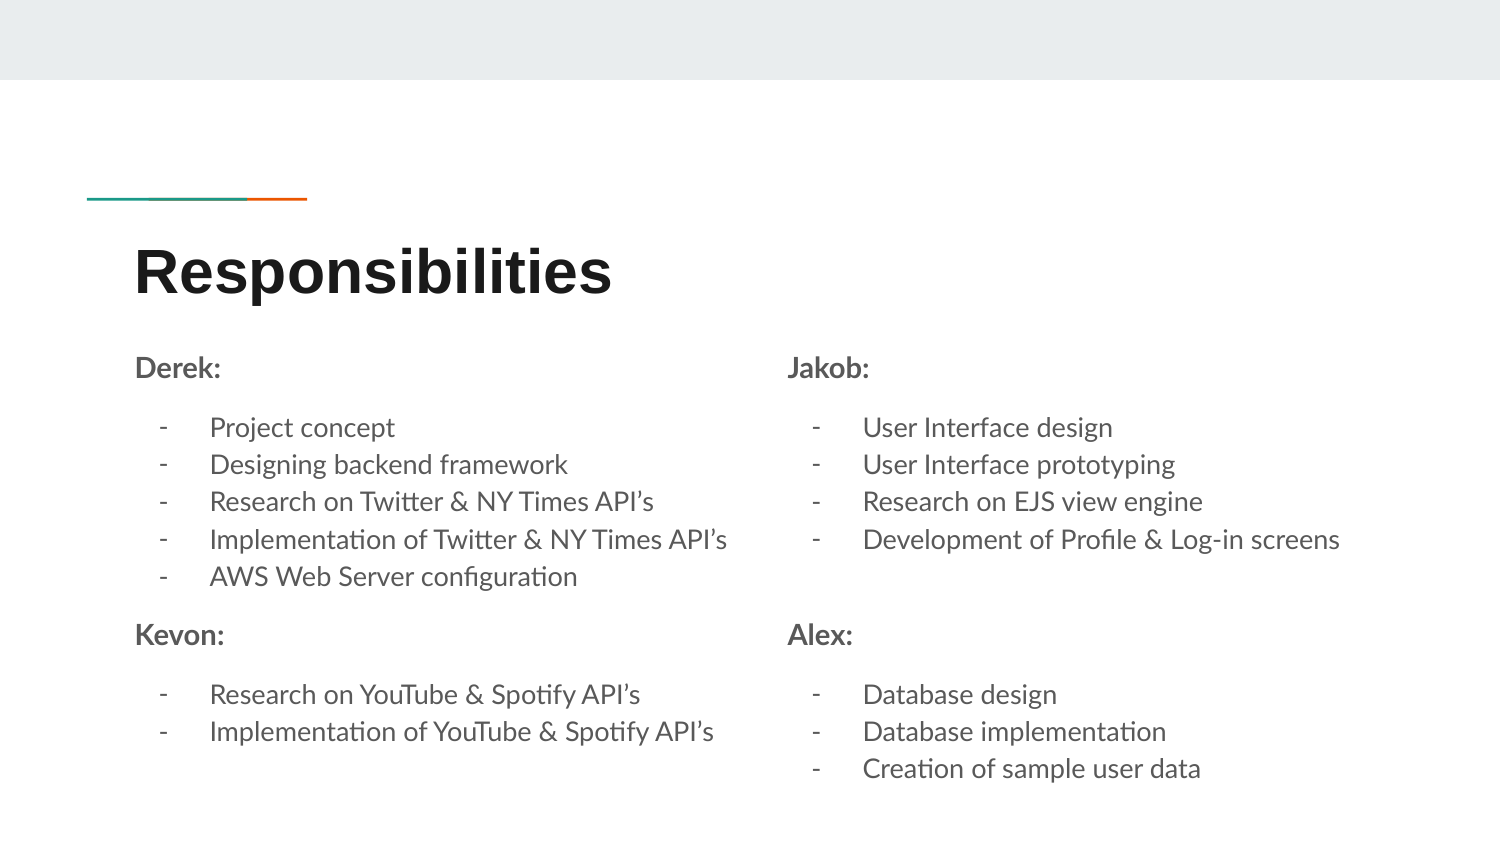

# Responsibilities
Derek:
Project concept
Designing backend framework
Research on Twitter & NY Times API’s
Implementation of Twitter & NY Times API’s
AWS Web Server configuration

Jakob:
User Interface design
User Interface prototyping
Research on EJS view engine
Development of Profile & Log-in screens

Kevon:
Research on YouTube & Spotify API’s
Implementation of YouTube & Spotify API’s

Alex:
Database design
Database implementation
Creation of sample user data